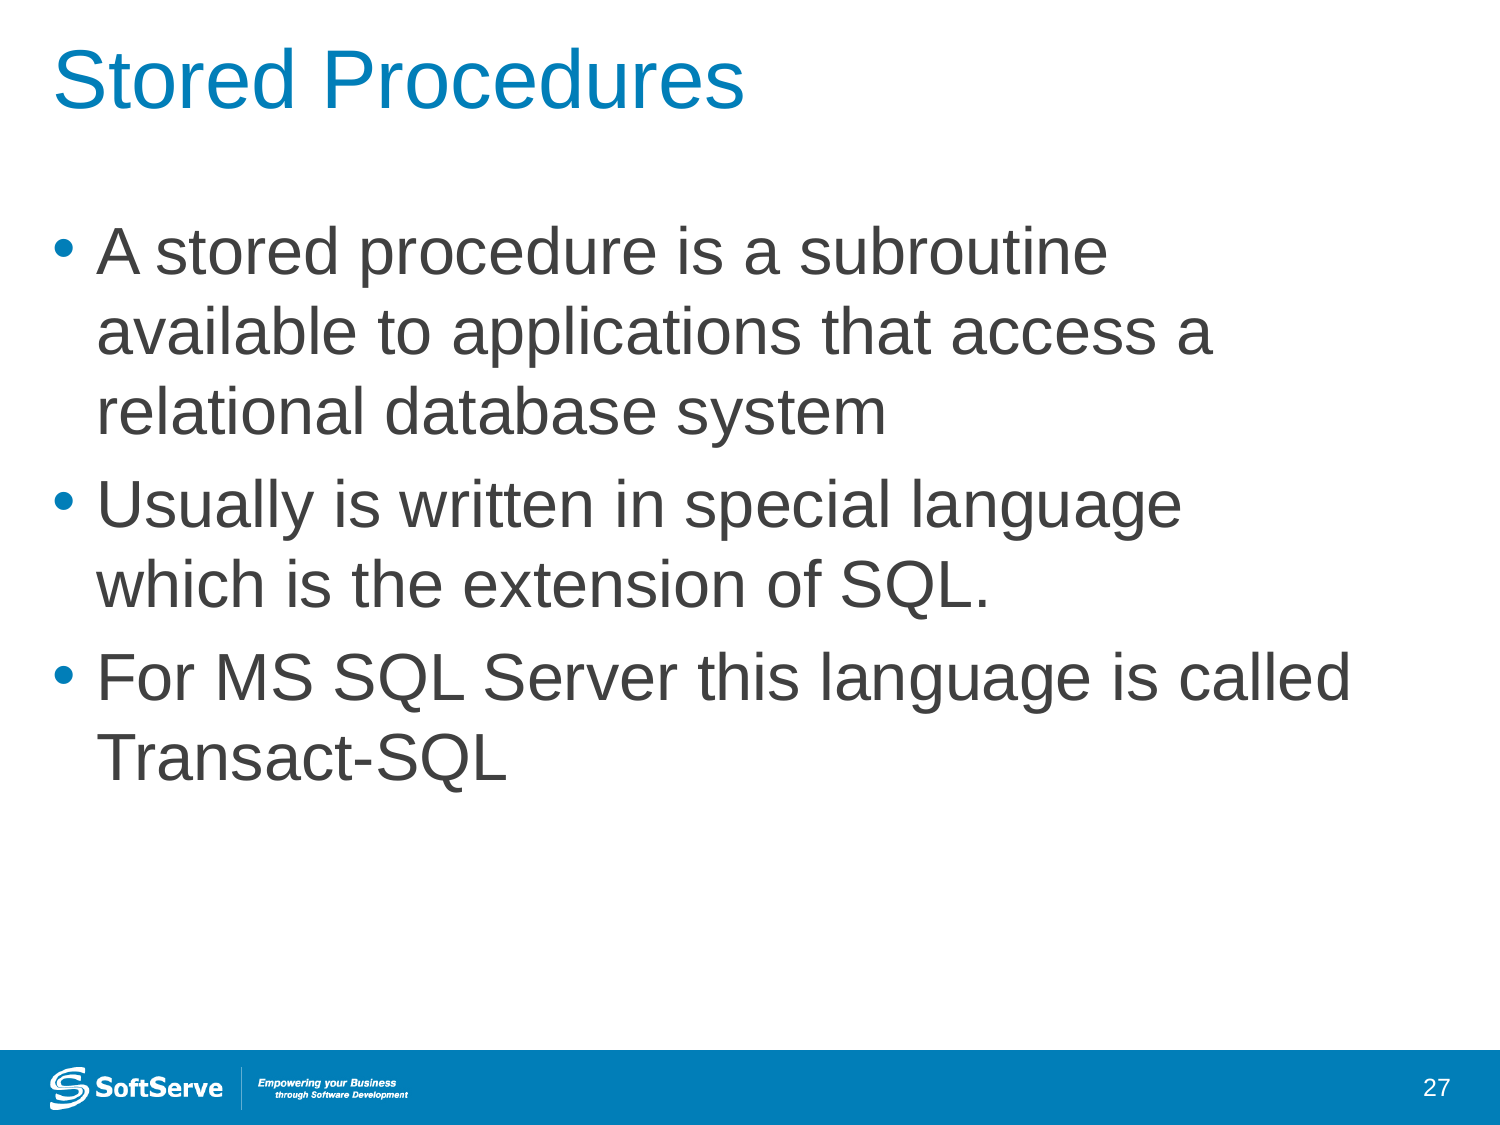

# Stored Procedures
A stored procedure is a subroutine available to applications that access a relational database system
Usually is written in special language which is the extension of SQL.
For MS SQL Server this language is called Transact-SQL
27